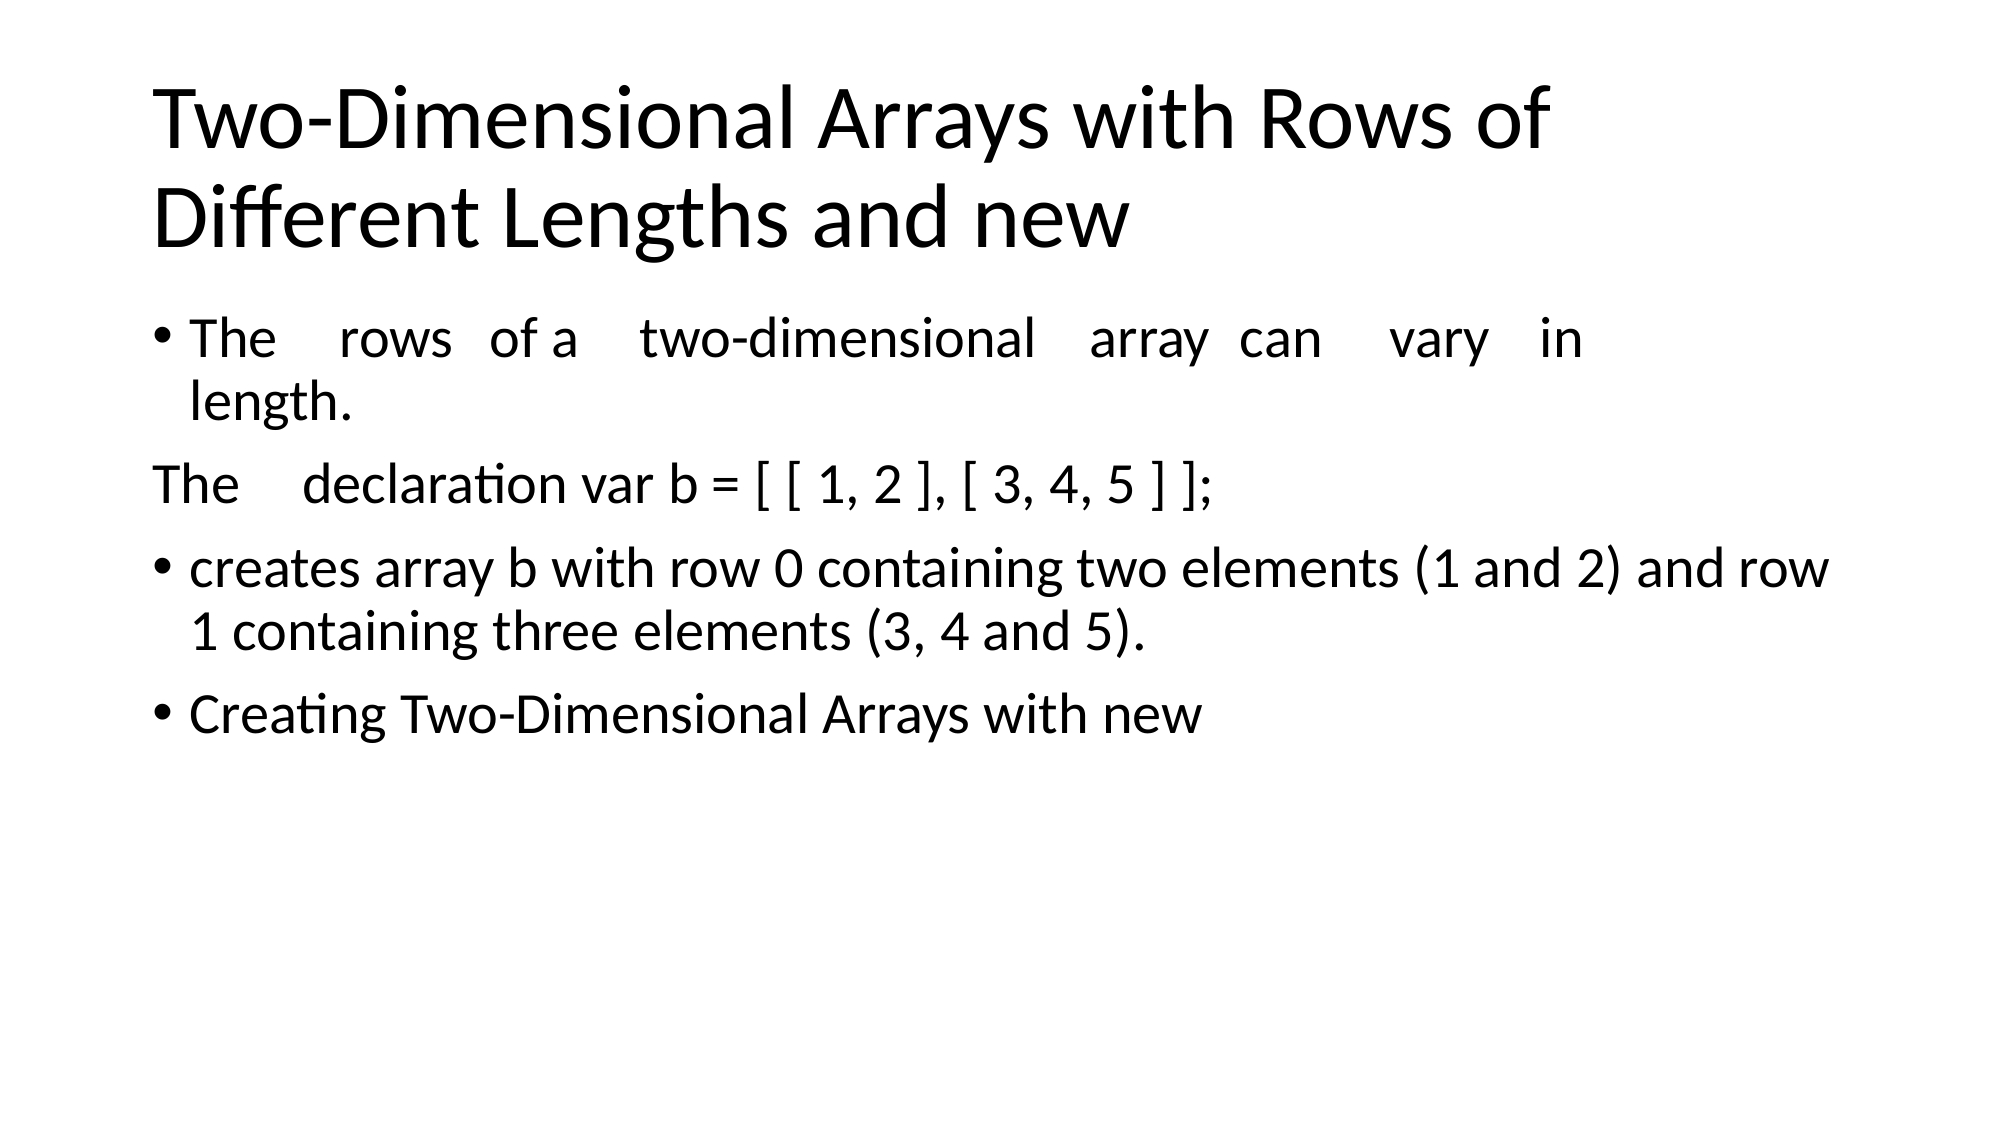

# Two-Dimensional Arrays with Rows of Different Lengths and new
The	rows	of a	two-dimensional	array	can	vary	in	length.
The	declaration var b = [ [ 1, 2 ], [ 3, 4, 5 ] ];
creates array b with row 0 containing two elements (1 and 2) and row 1 containing three elements (3, 4 and 5).
Creating Two-Dimensional Arrays with new